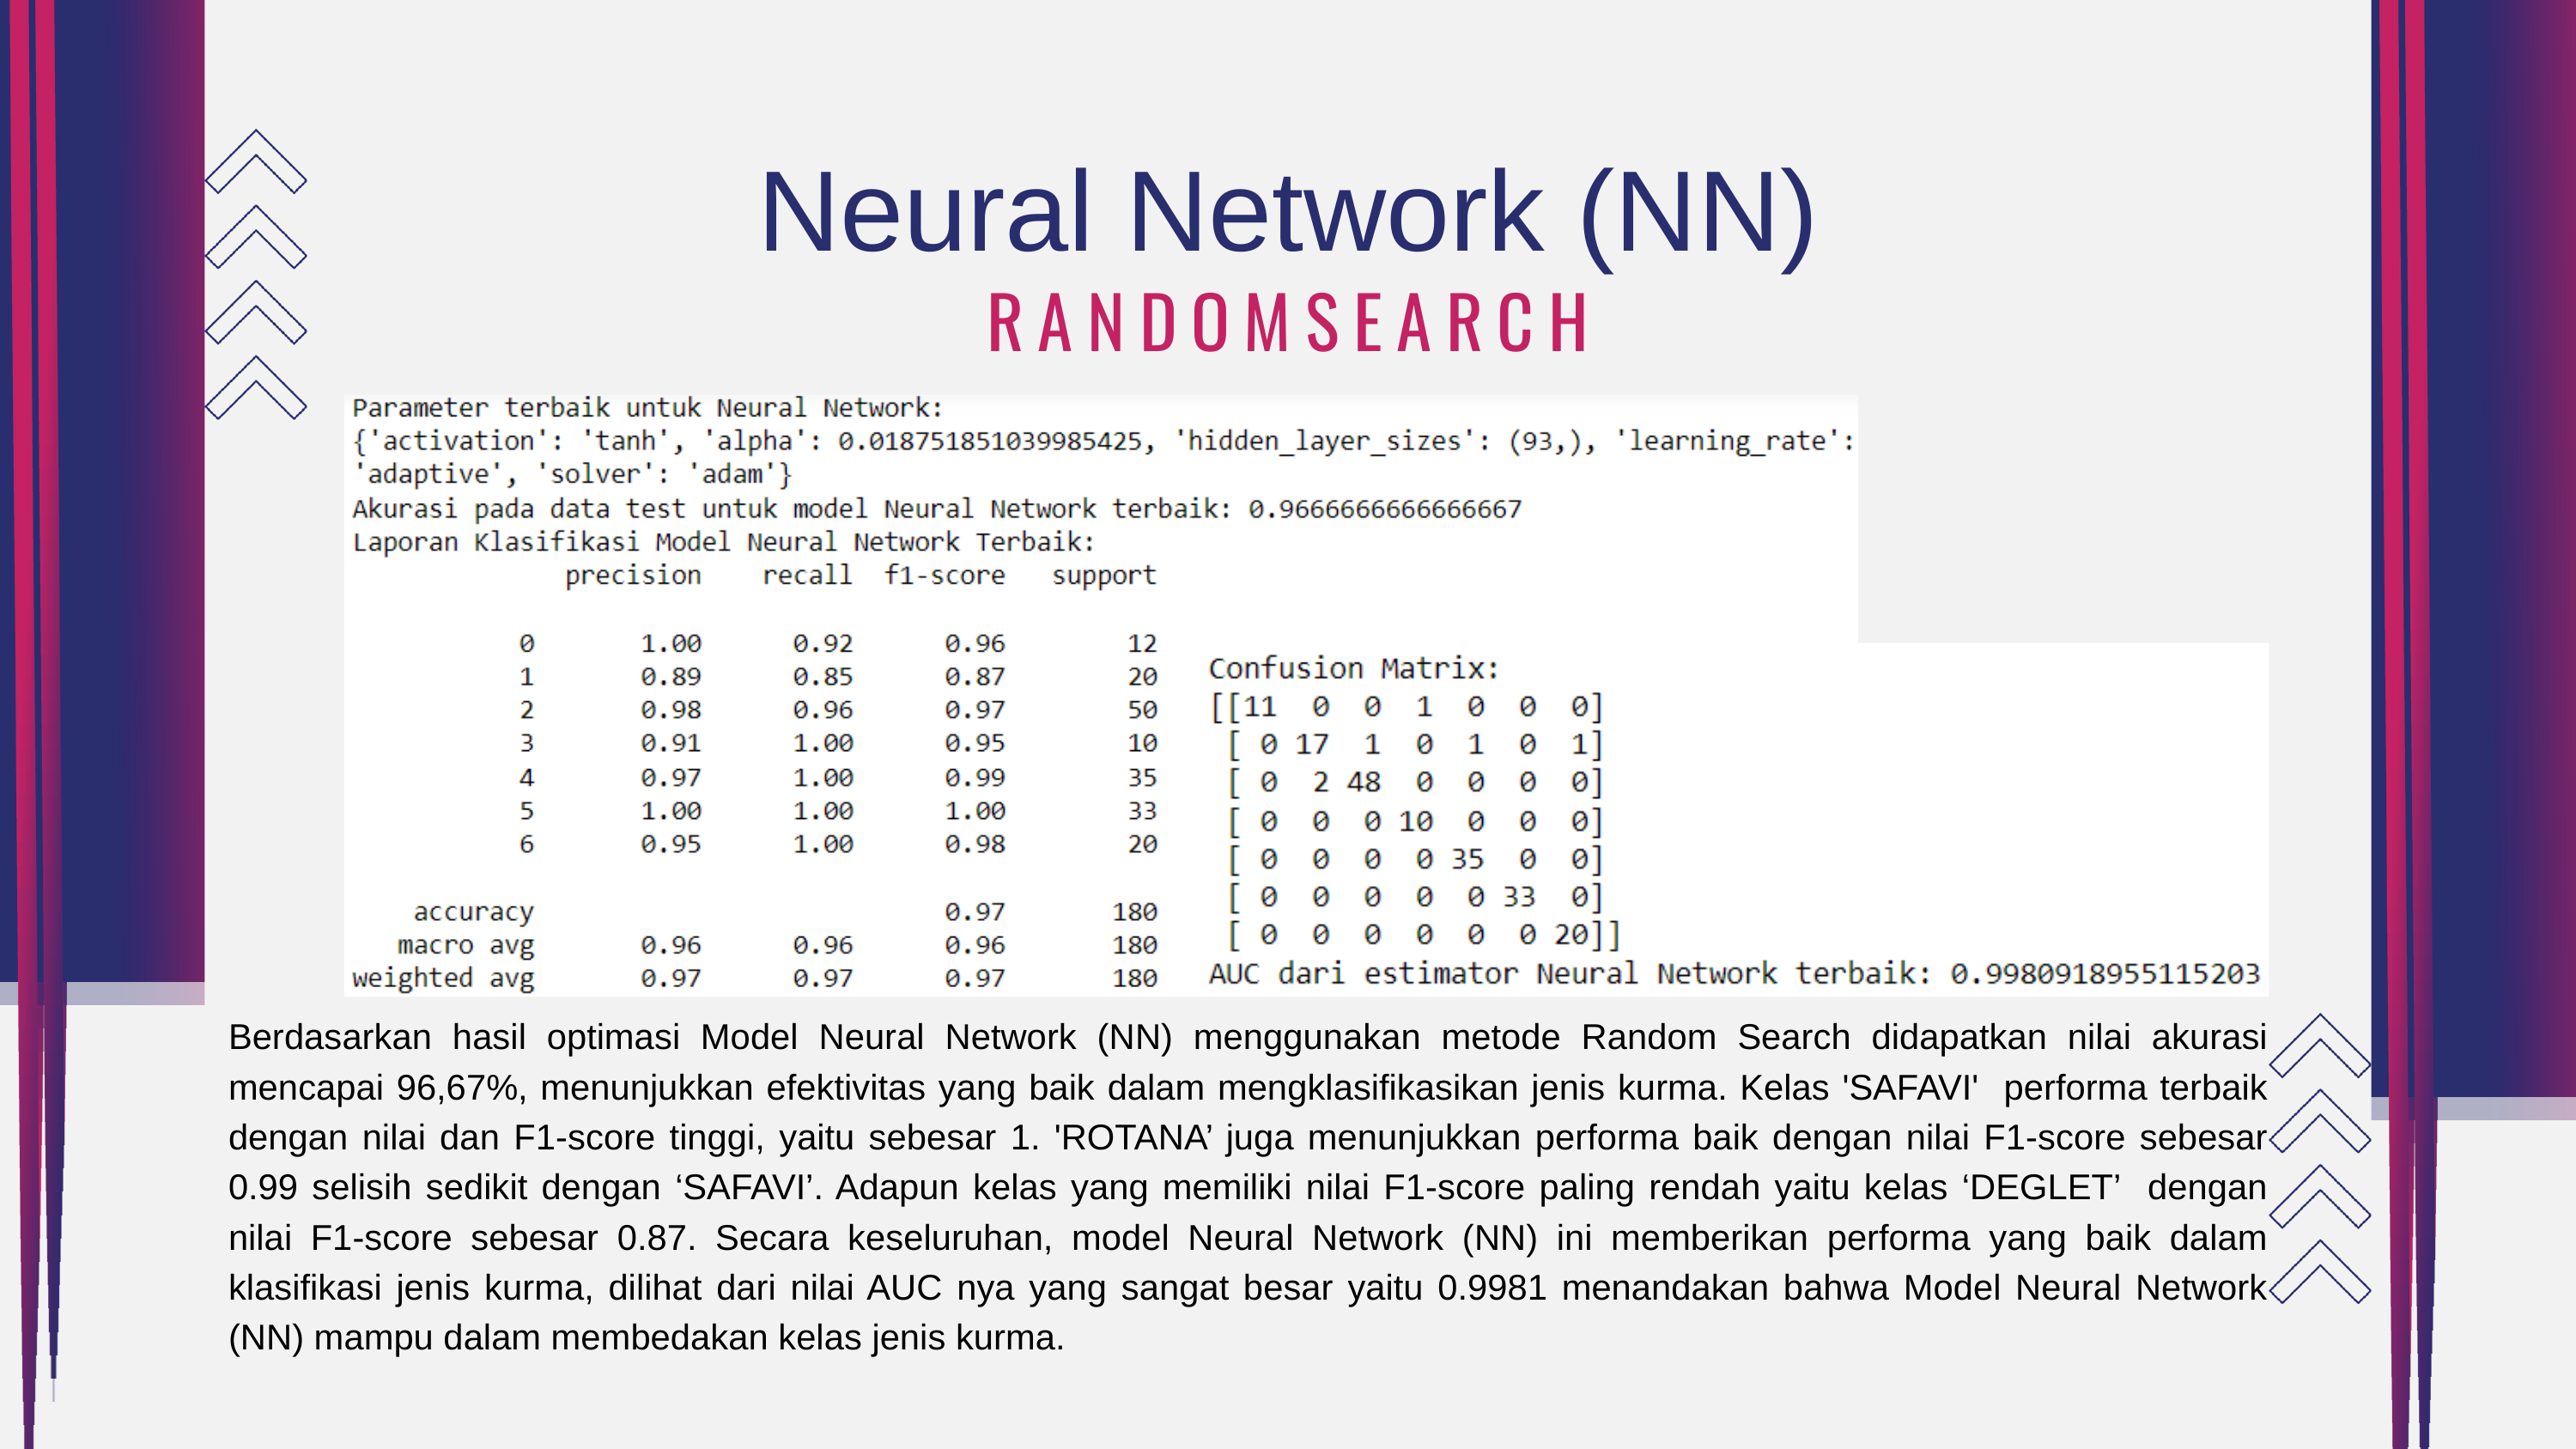

Neural Network (NN)
RANDOMSEARCH

Berdasarkan hasil optimasi Model Neural Network (NN) menggunakan metode Random Search didapatkan nilai akurasi mencapai 96,67%, menunjukkan efektivitas yang baik dalam mengklasifikasikan jenis kurma. Kelas 'SAFAVI'  performa terbaik dengan nilai dan F1-score tinggi, yaitu sebesar 1. 'ROTANA’ juga menunjukkan performa baik dengan nilai F1-score sebesar 0.99 selisih sedikit dengan ‘SAFAVI’. Adapun kelas yang memiliki nilai F1-score paling rendah yaitu kelas ‘DEGLET’  dengan nilai F1-score sebesar 0.87. Secara keseluruhan, model Neural Network (NN) ini memberikan performa yang baik dalam klasifikasi jenis kurma, dilihat dari nilai AUC nya yang sangat besar yaitu 0.9981 menandakan bahwa Model Neural Network (NN) mampu dalam membedakan kelas jenis kurma.